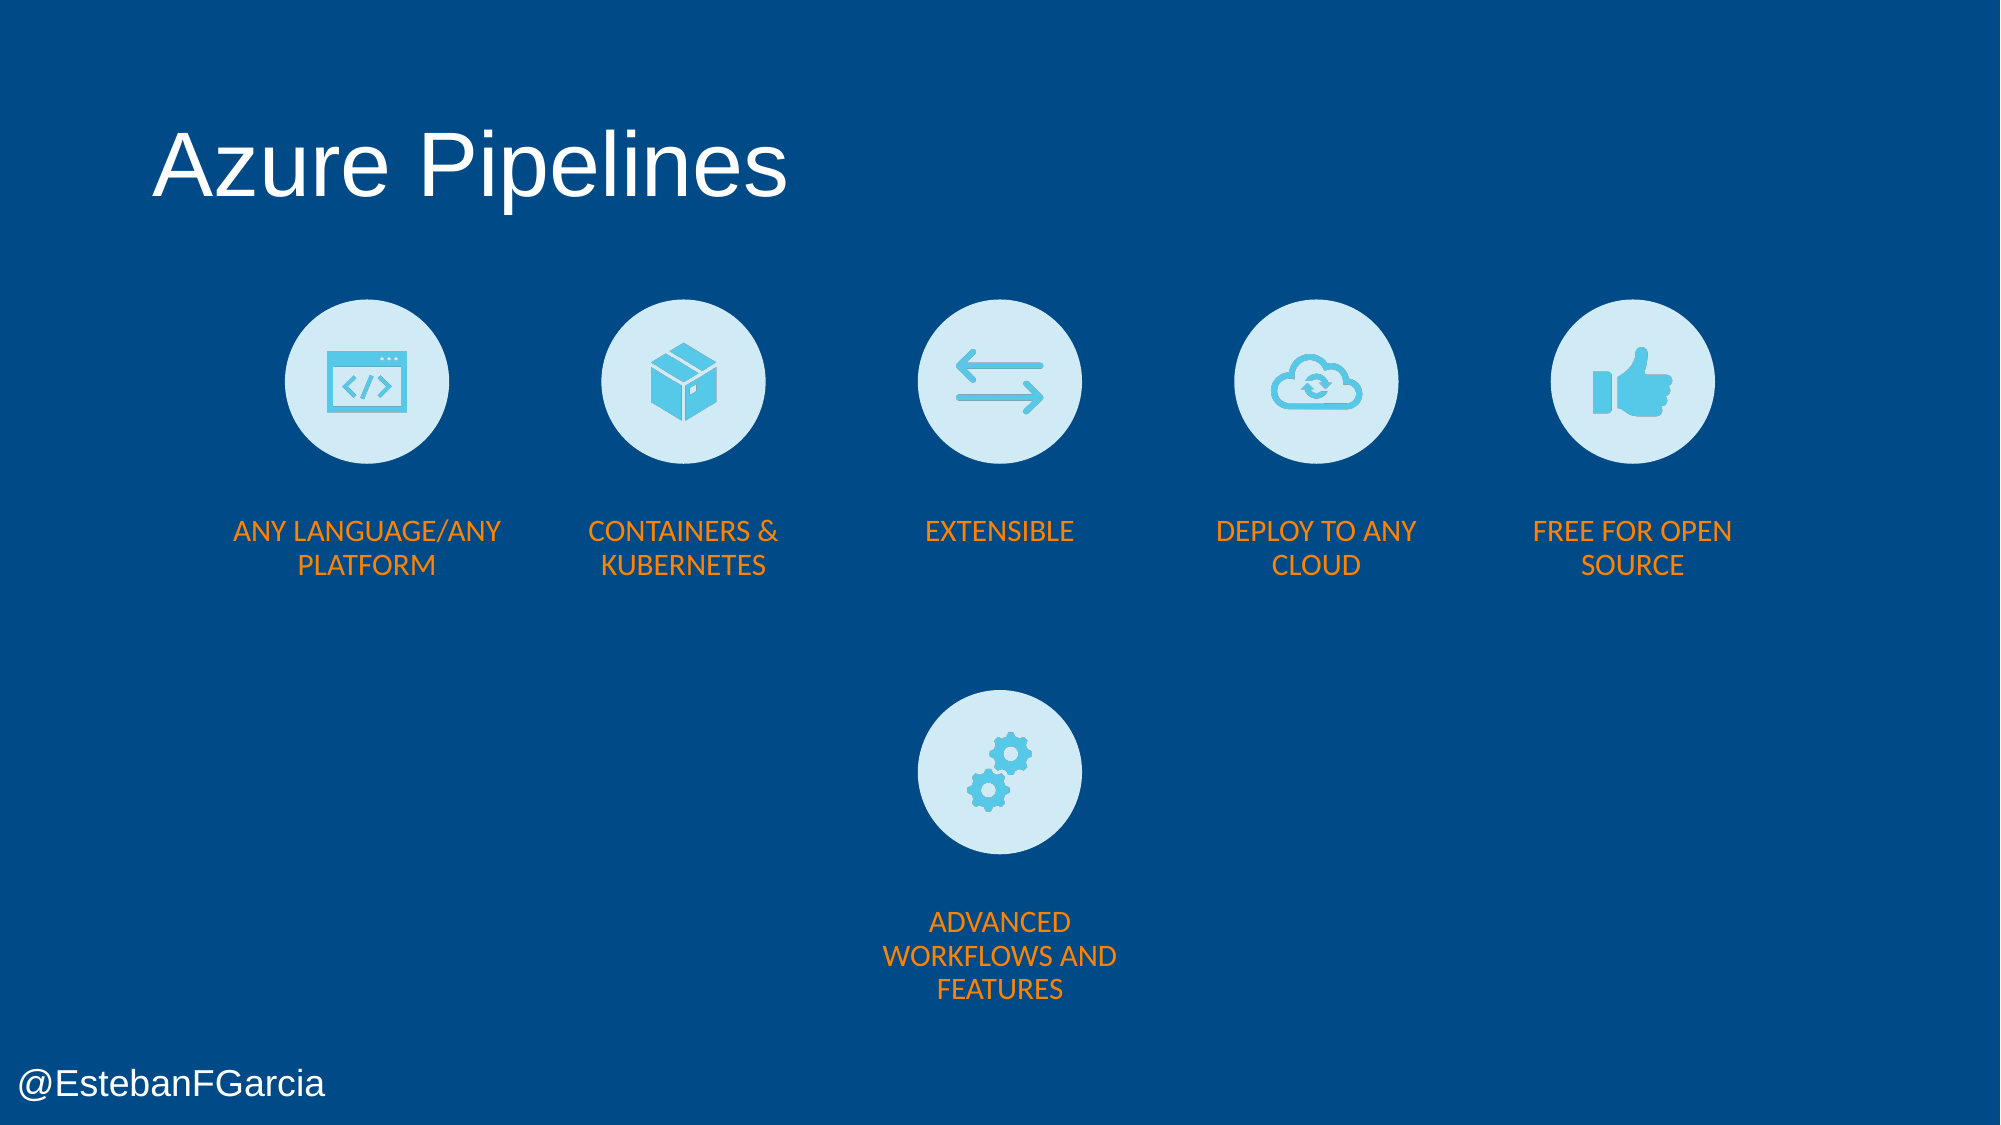

# Azure Pipelines
Any language/any platform
Containers & Kubernetes
Extensible
Deploy to any cloud
Free for Open Source
Advanced Workflows and features
@EstebanFGarcia